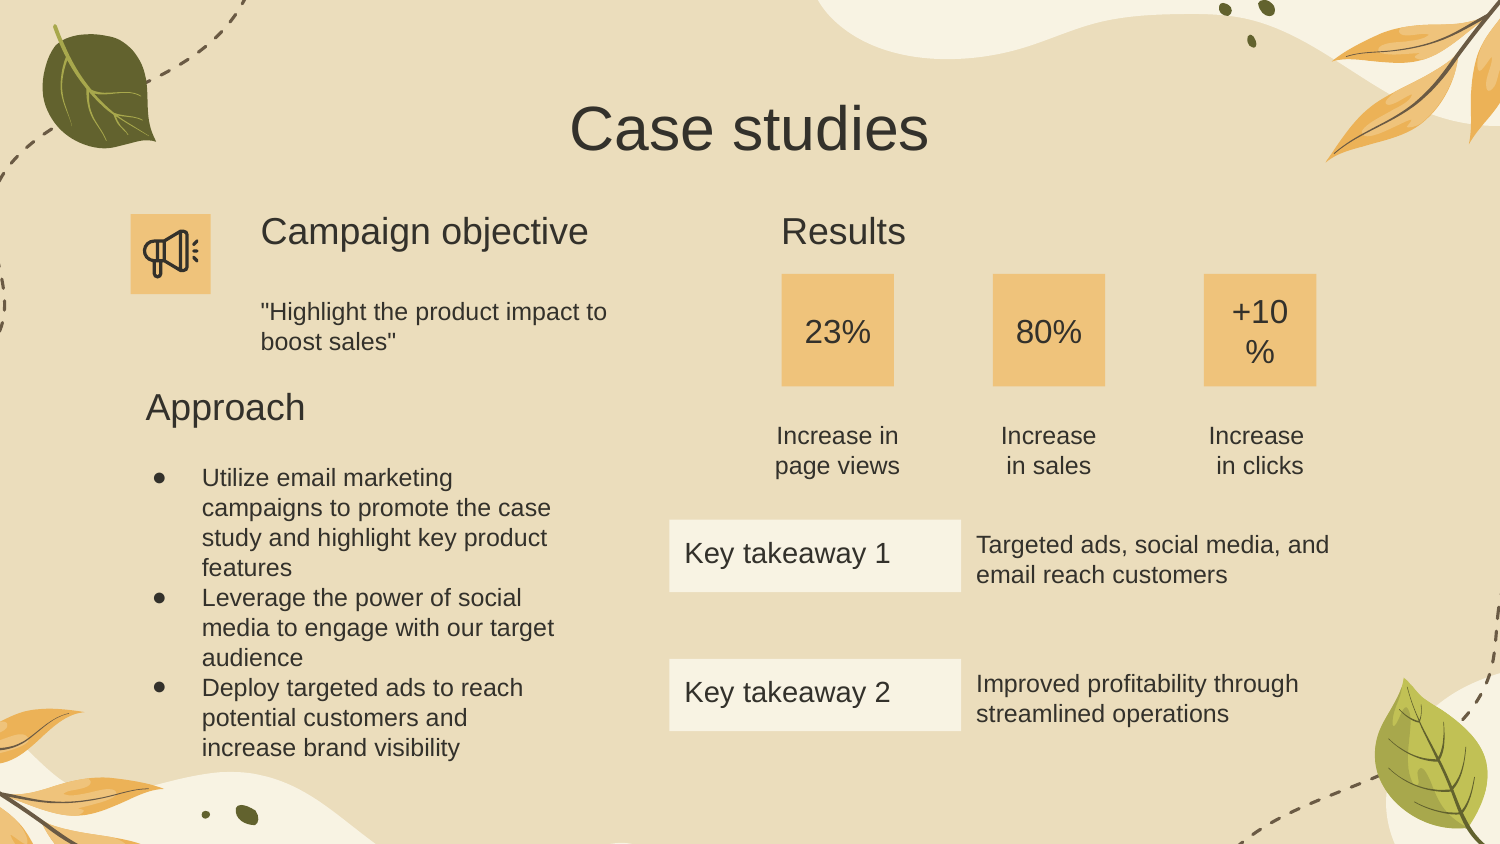

# Case studies
Campaign objective
Results

23%
80%
+10%
"Highlight the product impact to boost sales"
Approach
Increase in page views
Increase
in sales
Increase
in clicks
Utilize email marketing campaigns to promote the case study and highlight key product features
Leverage the power of social media to engage with our target audience
Deploy targeted ads to reach potential customers and increase brand visibility
Targeted ads, social media, and email reach customers
Key takeaway 1
Improved profitability through streamlined operations
Key takeaway 2